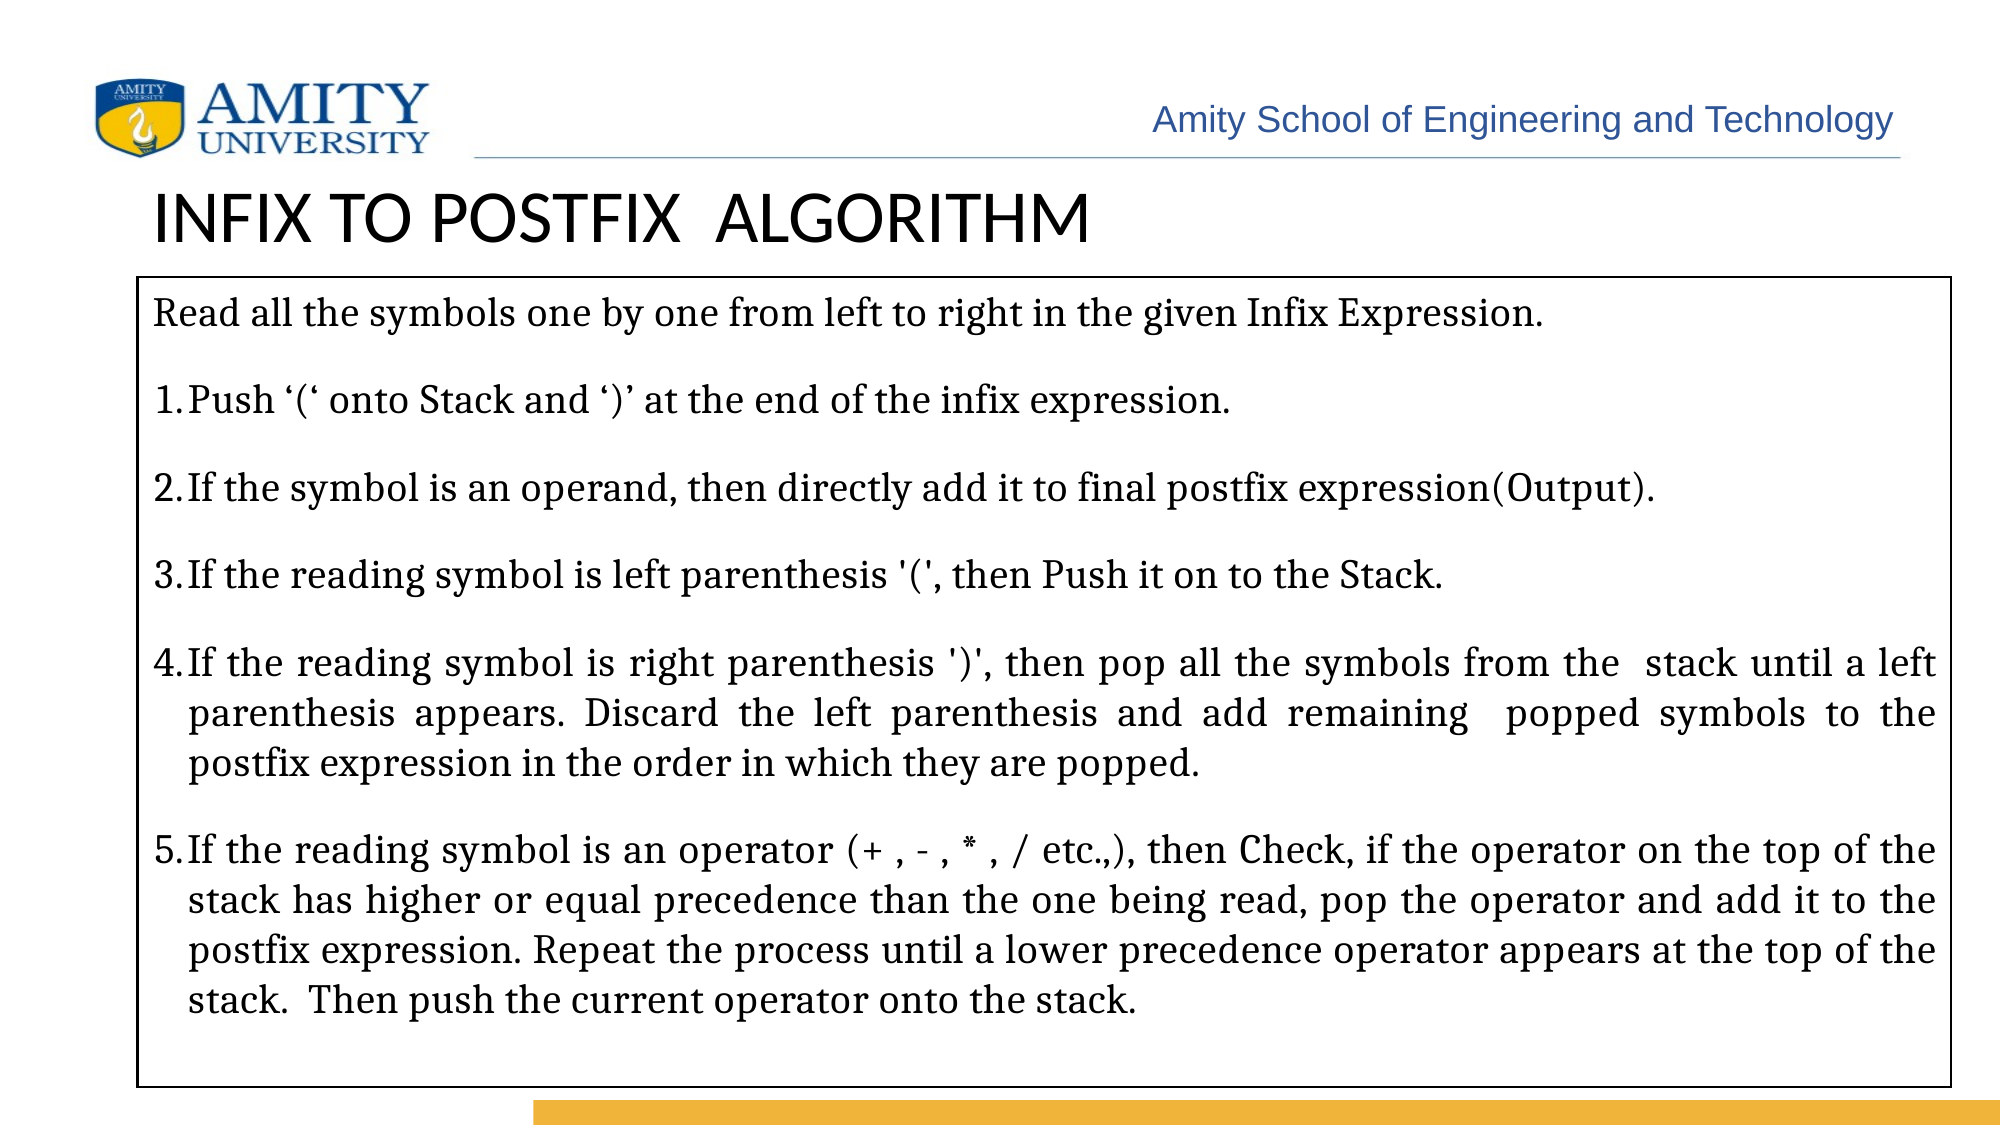

# INFIX TO POSTFIX  ALGORITHM
Read all the symbols one by one from left to right in the given Infix Expression.
Push ‘(‘ onto Stack and ‘)’ at the end of the infix expression.
If the symbol is an operand, then directly add it to final postfix expression(Output).
If the reading symbol is left parenthesis '(', then Push it on to the Stack.
If the reading symbol is right parenthesis ')', then pop all the symbols from the  stack until a left parenthesis appears. Discard the left parenthesis and add remaining  popped symbols to the postfix expression in the order in which they are popped.
If the reading symbol is an operator (+ , - , * , / etc.,), then Check, if the operator on the top of the stack has higher or equal precedence than the one being read, pop the operator and add it to the postfix expression. Repeat the process until a lower precedence operator appears at the top of the stack.  Then push the current operator onto the stack.
15